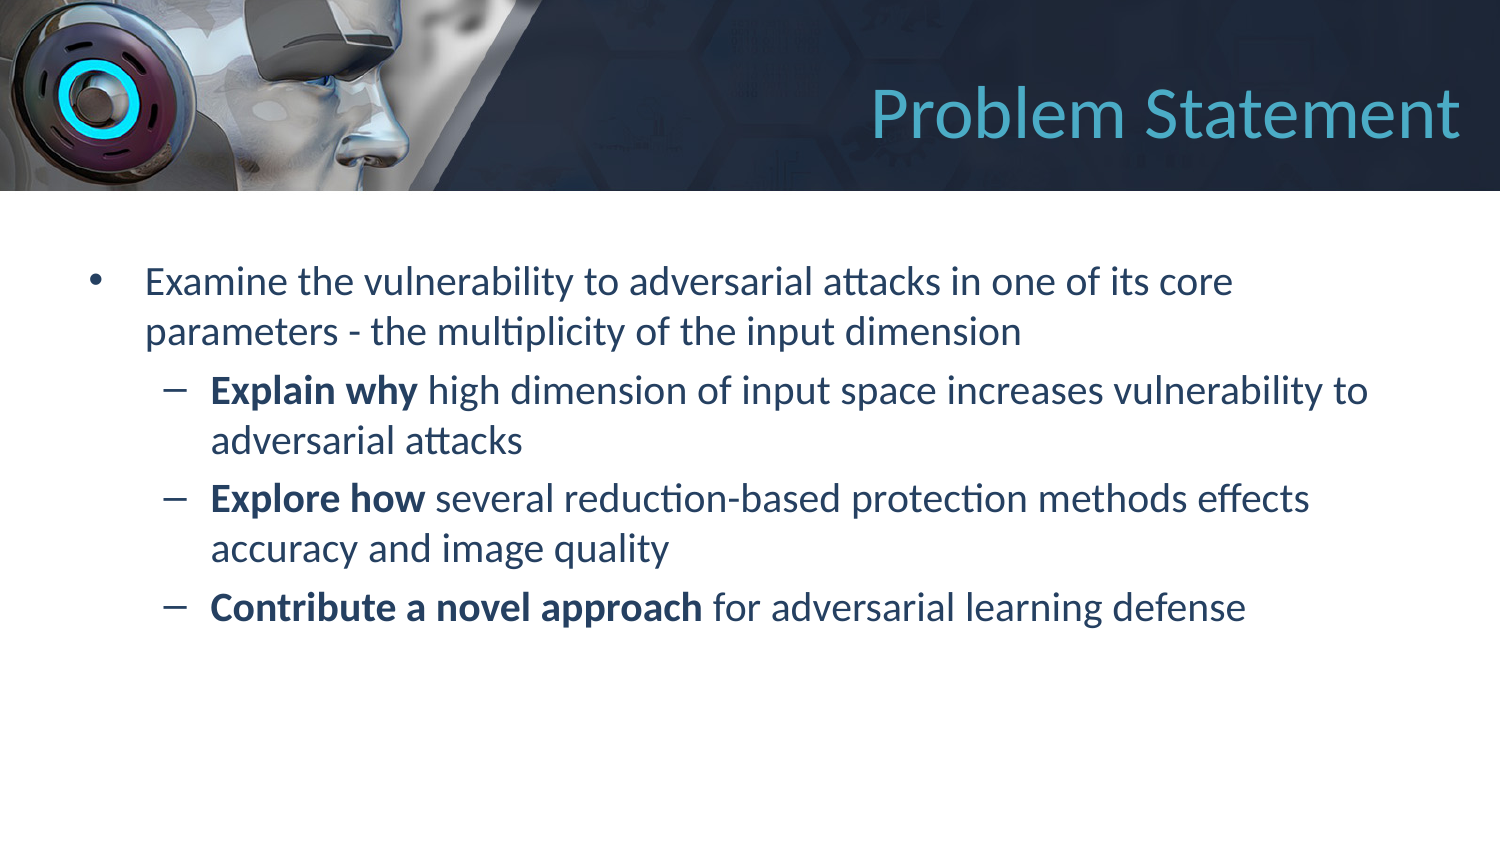

# Problem Statement
Examine the vulnerability to adversarial attacks in one of its core parameters - the multiplicity of the input dimension
Explain why high dimension of input space increases vulnerability to adversarial attacks
Explore how several reduction-based protection methods effects accuracy and image quality
Contribute a novel approach for adversarial learning defense